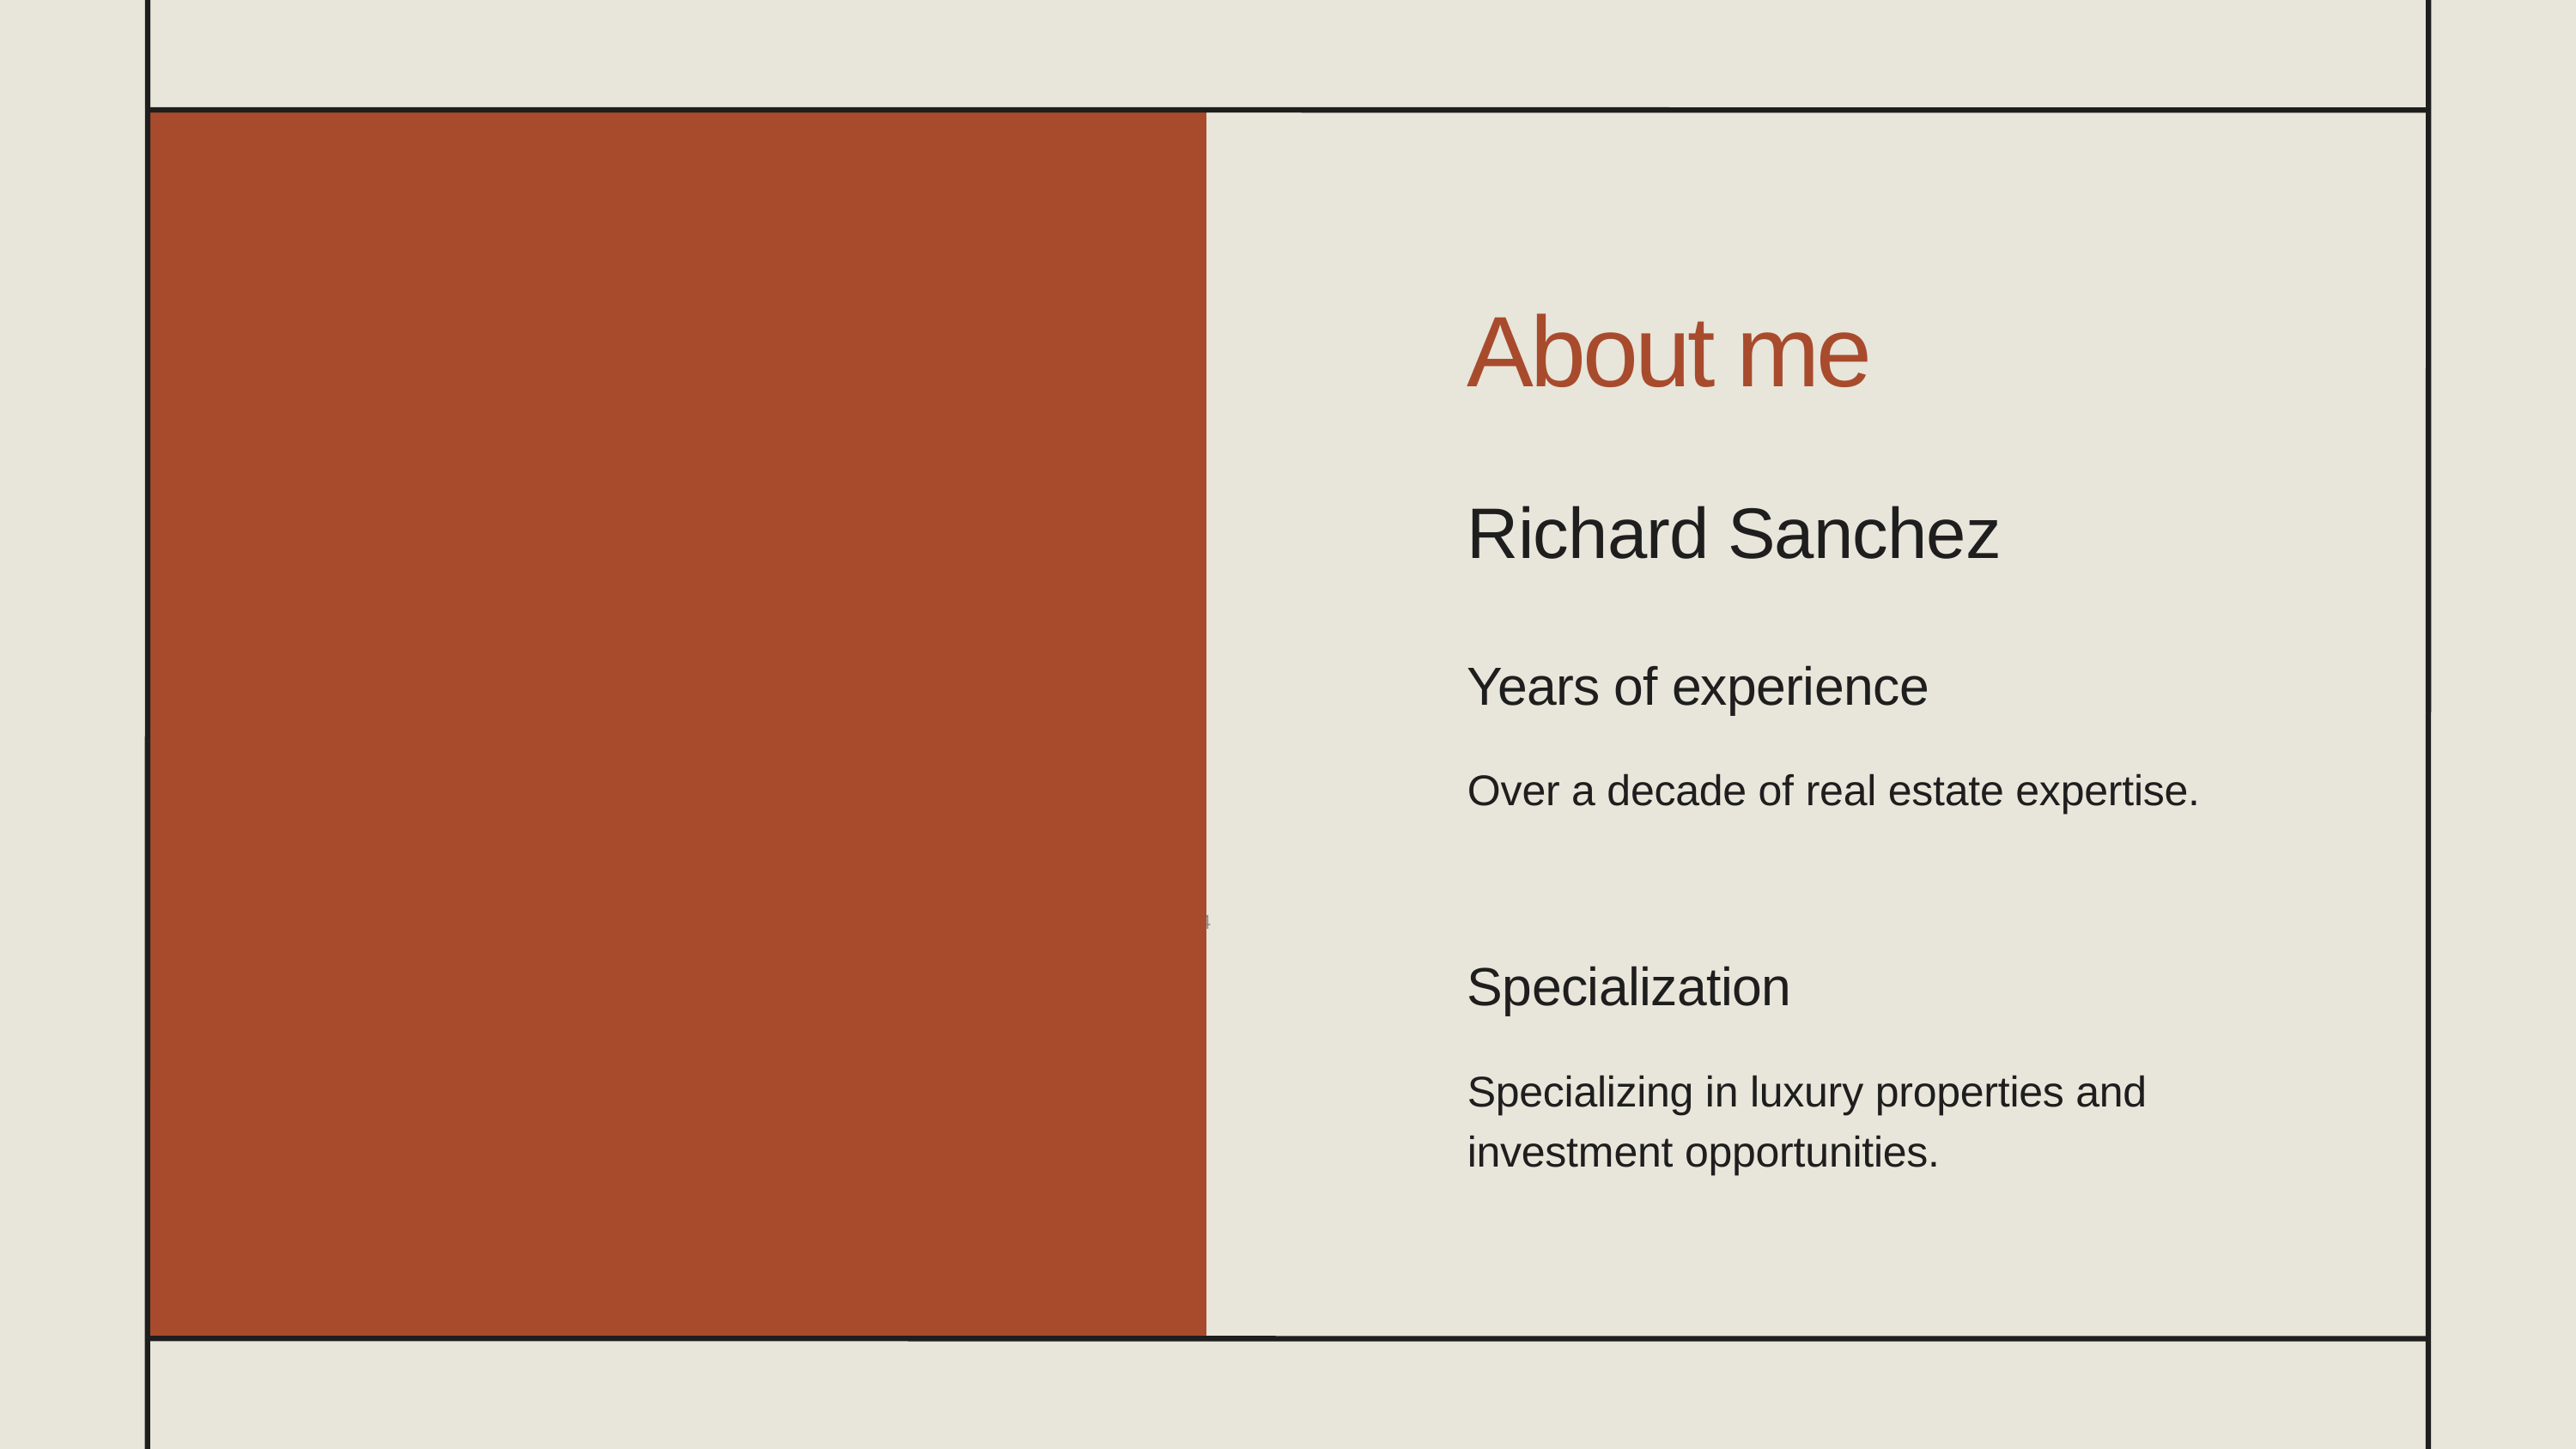

About me
Richard Sanchez
Years of experience
Over a decade of real estate expertise.
4
Specialization
Specializing in luxury properties and investment opportunities.